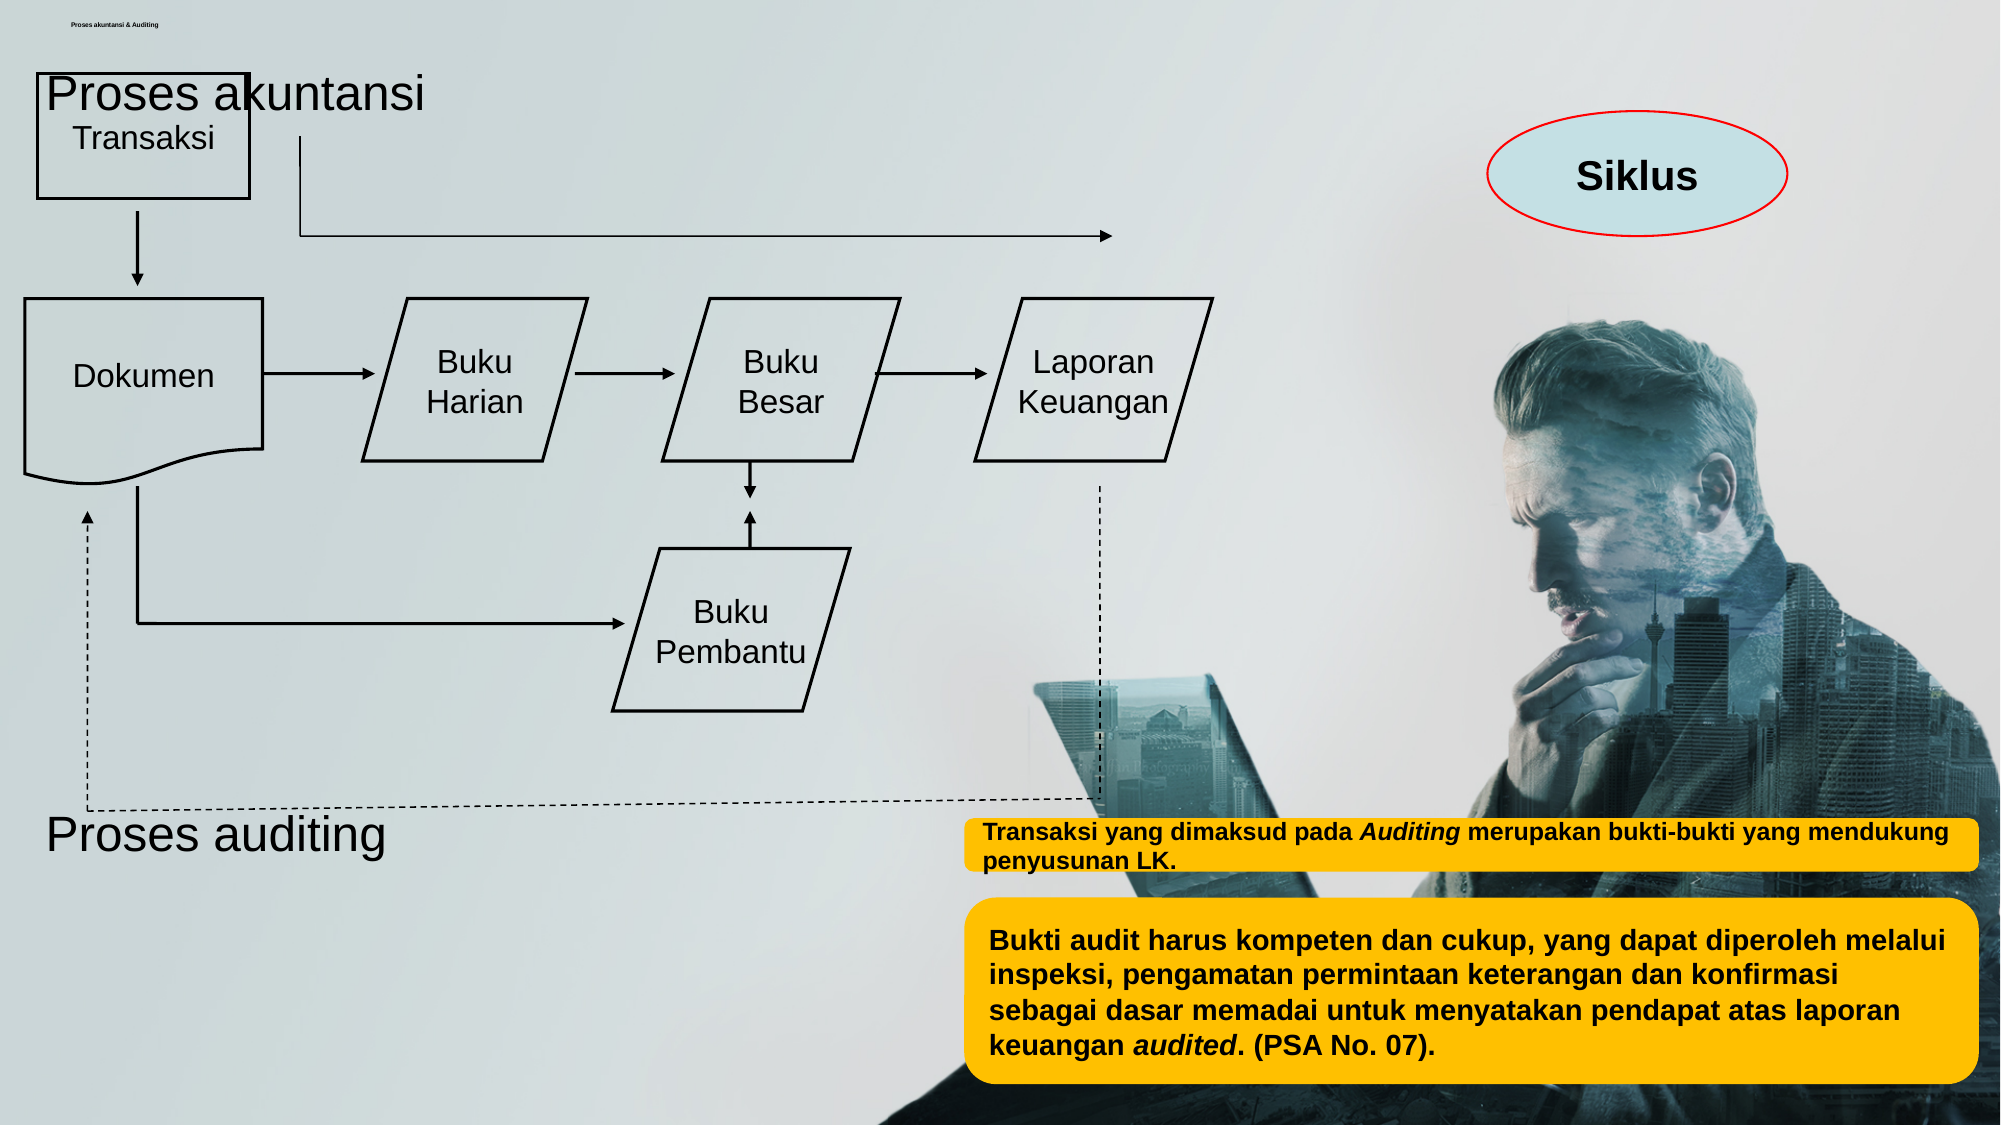

Proses akuntansi

				Proses auditing
Proses akuntansi & Auditing
Transaksi
Siklus

Dokumen
Buku
Harian
Buku
Besar
Laporan
Keuangan

Buku
Pembantu

Transaksi yang dimaksud pada Auditing merupakan bukti-bukti yang mendukung penyusunan LK.

Bukti audit harus kompeten dan cukup, yang dapat diperoleh melalui inspeksi, pengamatan permintaan keterangan dan konfirmasi sebagai dasar memadai untuk menyatakan pendapat atas laporan keuangan audited. (PSA No. 07).